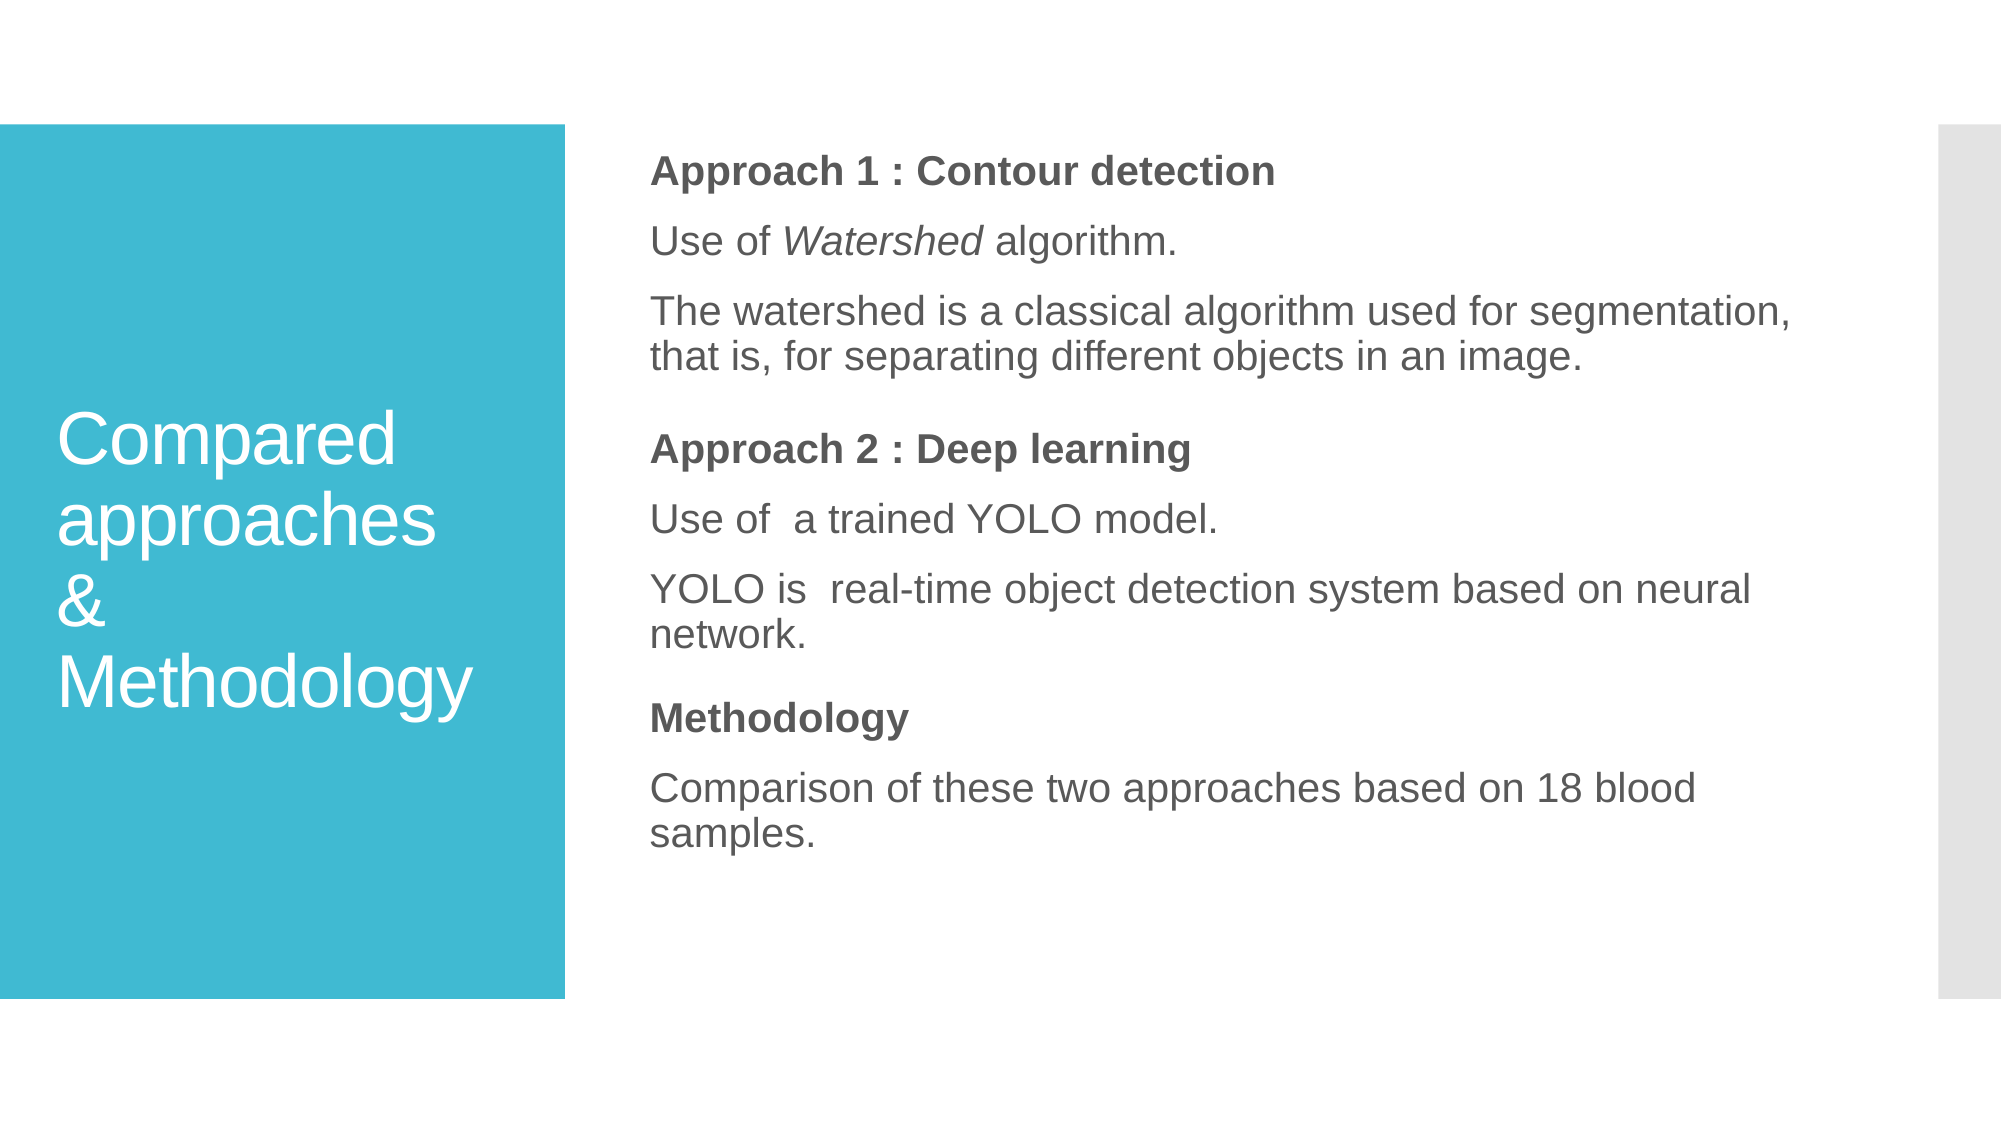

Approach 1 : Contour detection
Use of Watershed algorithm.
The watershed is a classical algorithm used for segmentation, that is, for separating different objects in an image.
# Compared approaches & Methodology
Approach 2 : Deep learning
Use of  a trained YOLO model.
YOLO is  real-time object detection system based on neural network.
Methodology
Comparison of these two approaches based on 18 blood samples.